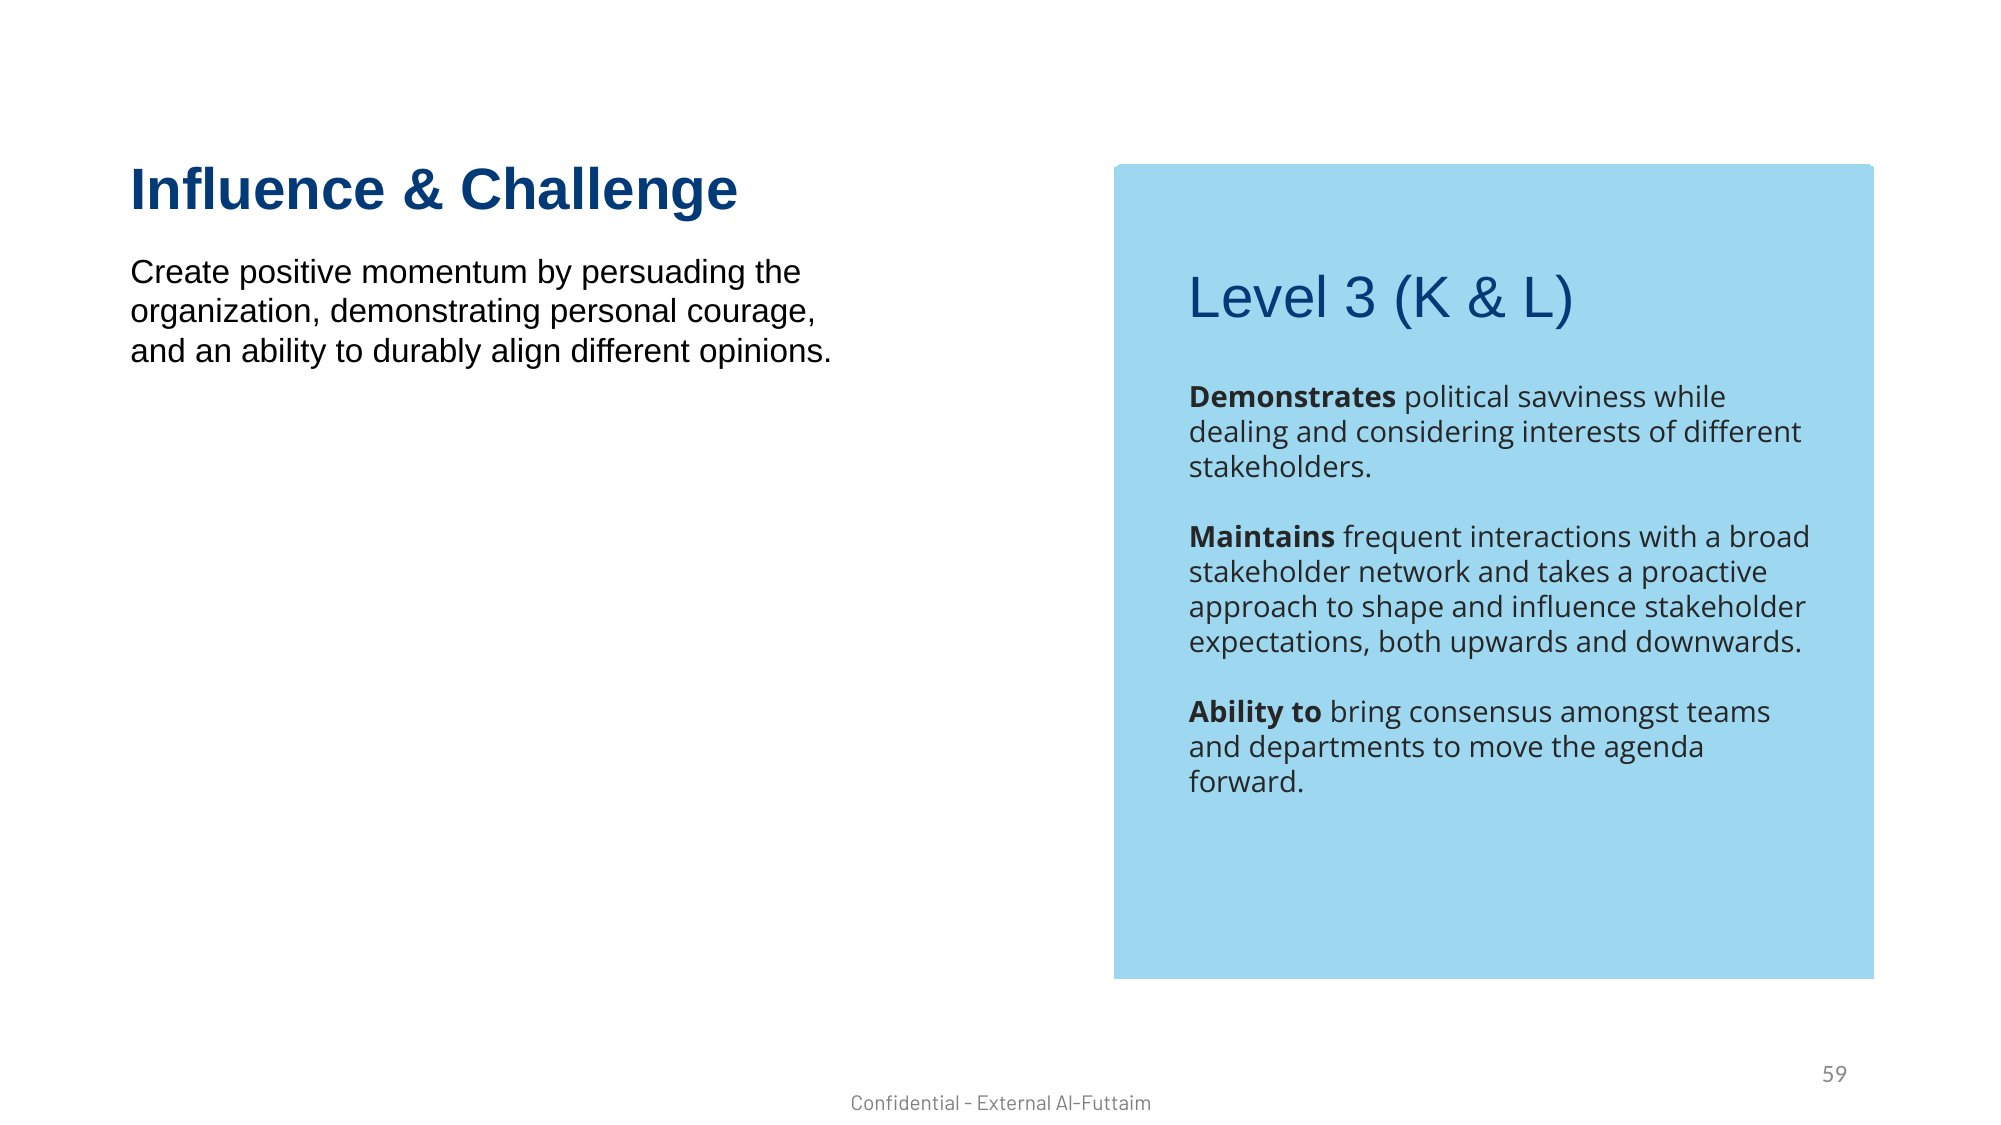

Influence & Challenge

Level 3 (K & L)
Create positive momentum by persuading the organization, demonstrating personal courage, and an ability to durably align different opinions.
Demonstrates political savviness while dealing and considering interests of different stakeholders.

Maintains frequent interactions with a broad stakeholder network and takes a proactive approach to shape and influence stakeholder expectations, both upwards and downwards.

Ability to bring consensus amongst teams and departments to move the agenda forward.
59